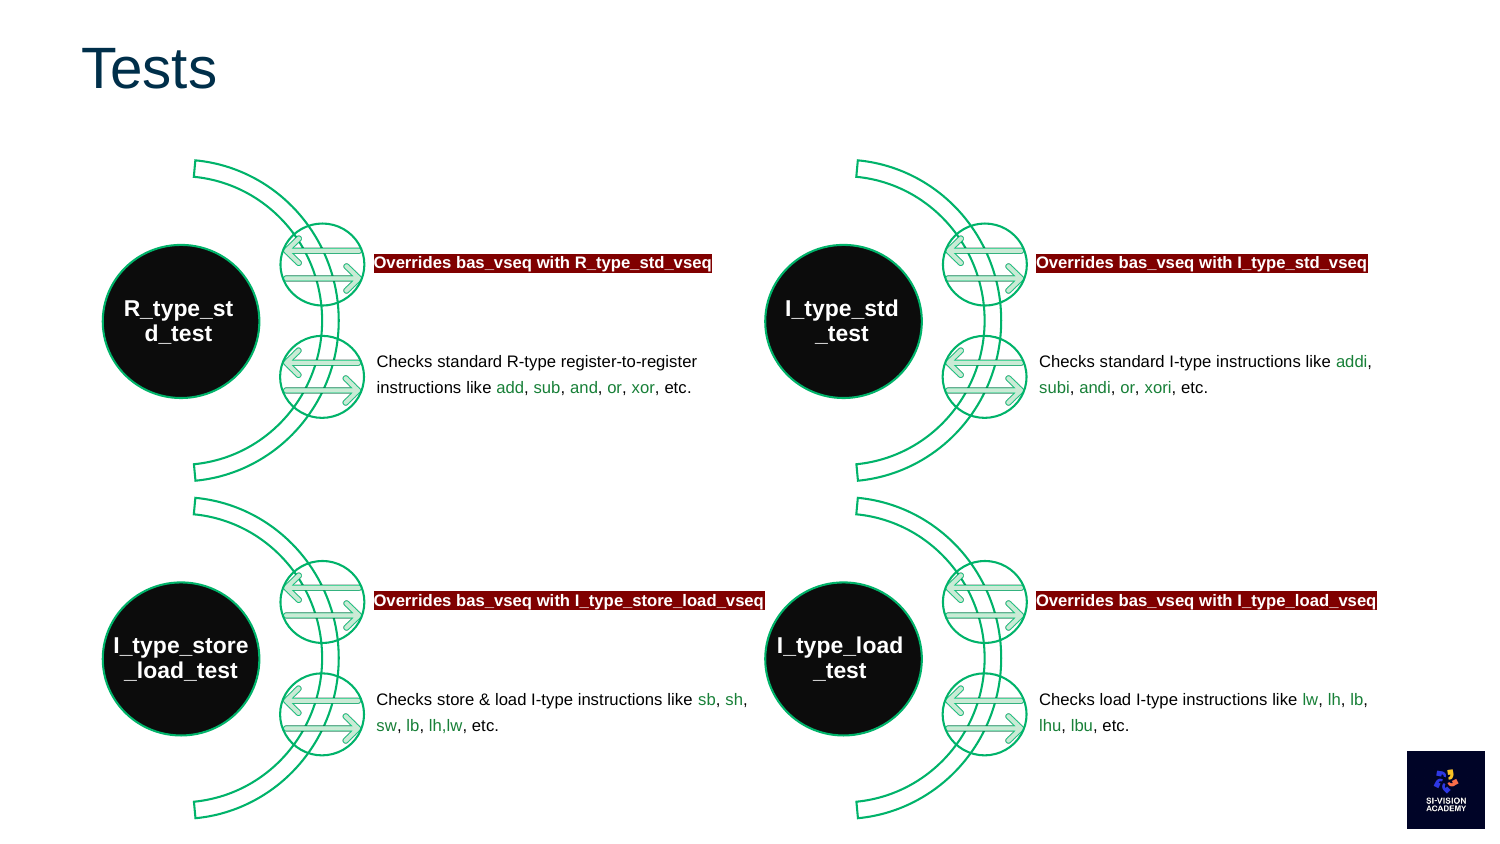

# Tests

Overrides bas_vseq with R_type_std_vseq

R_type_std_test

Checks standard R-type register-to-register instructions like add, sub, and, or, xor, etc.

Overrides bas_vseq with I_type_std_vseq

I_type_std_test

Checks standard I-type instructions like addi, subi, andi, or, xori, etc.

Overrides bas_vseq with I_type_store_load_vseq

I_type_store_load_test

Checks store & load I-type instructions like sb, sh, sw, lb, lh,lw, etc.

Overrides bas_vseq with I_type_load_vseq

I_type_load_test

Checks load I-type instructions like lw, lh, lb, lhu, lbu, etc.